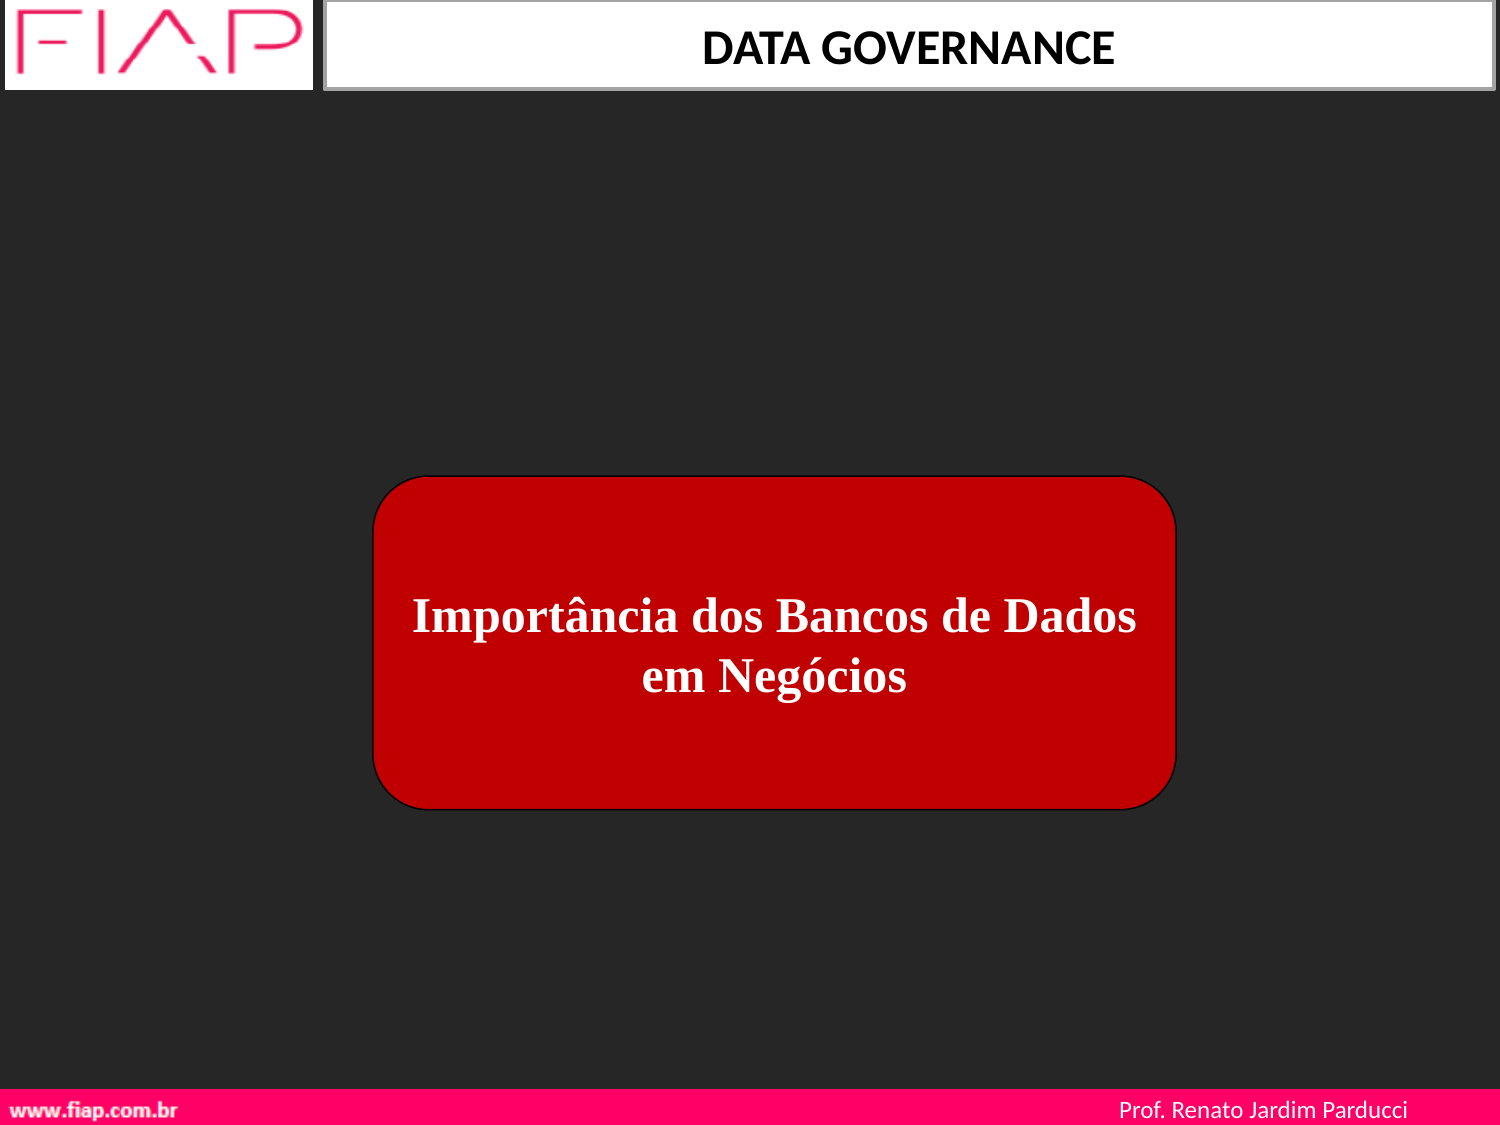

Importância dos Bancos de Dados em Negócios